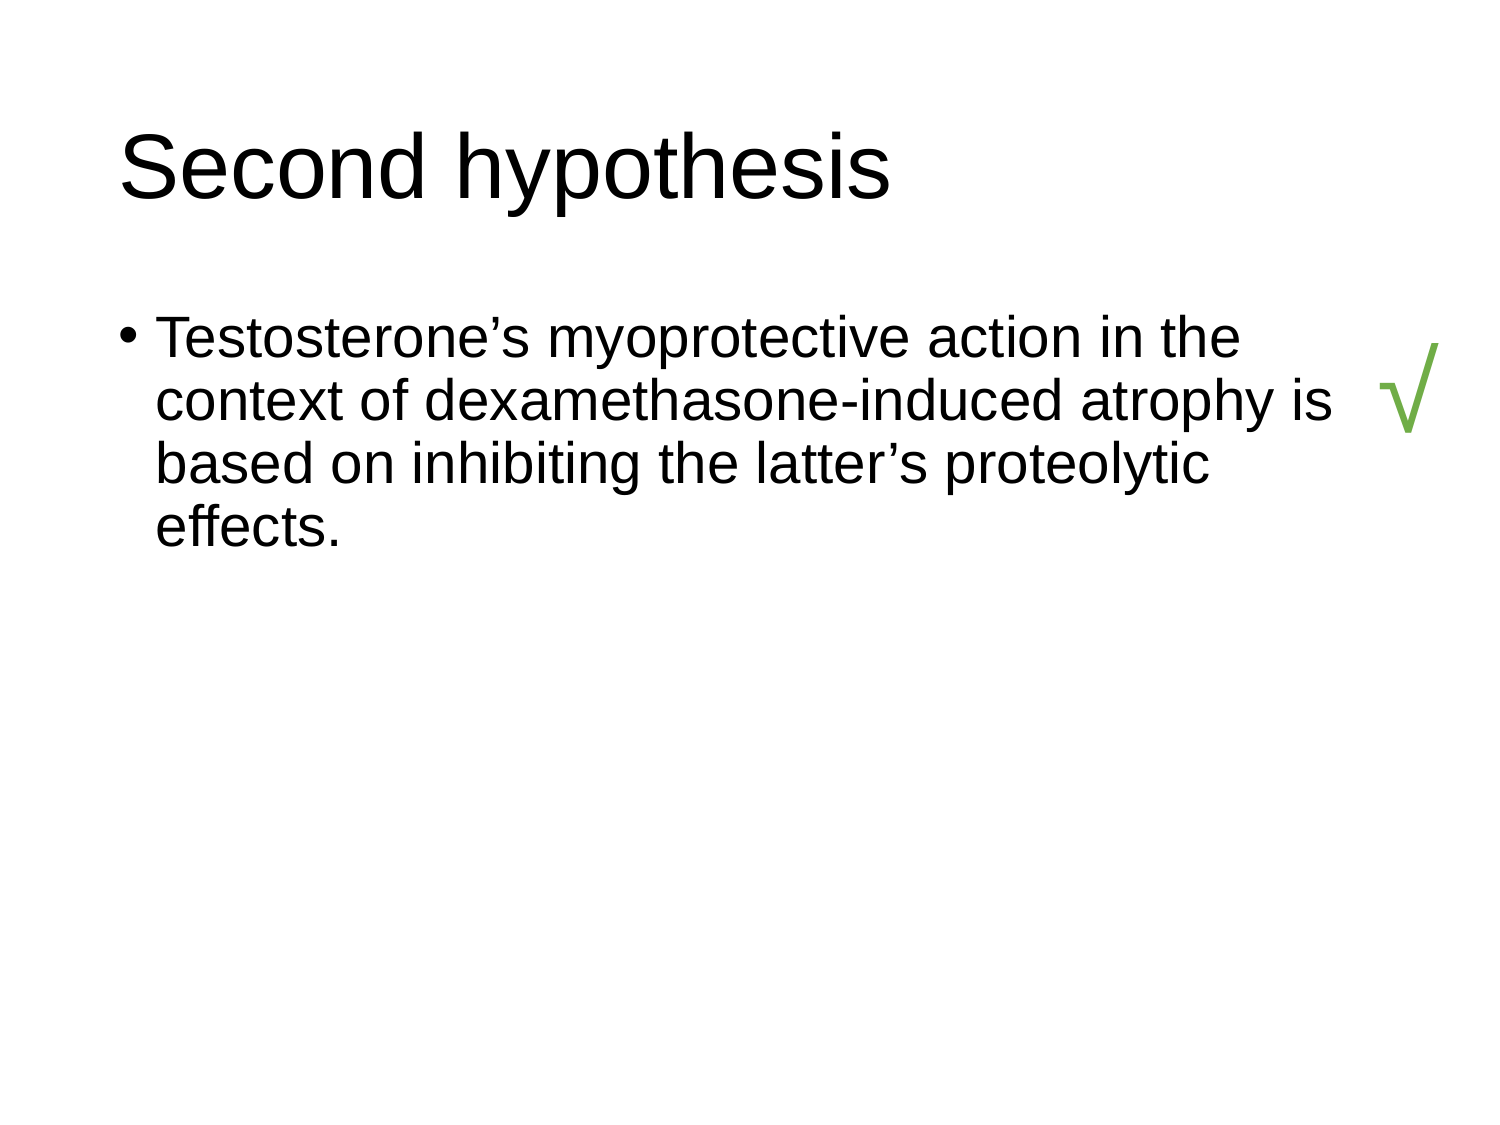

# Second hypothesis
Testosterone’s myoprotective action in the context of dexamethasone-induced atrophy is based on inhibiting the latter’s proteolytic effects.
√